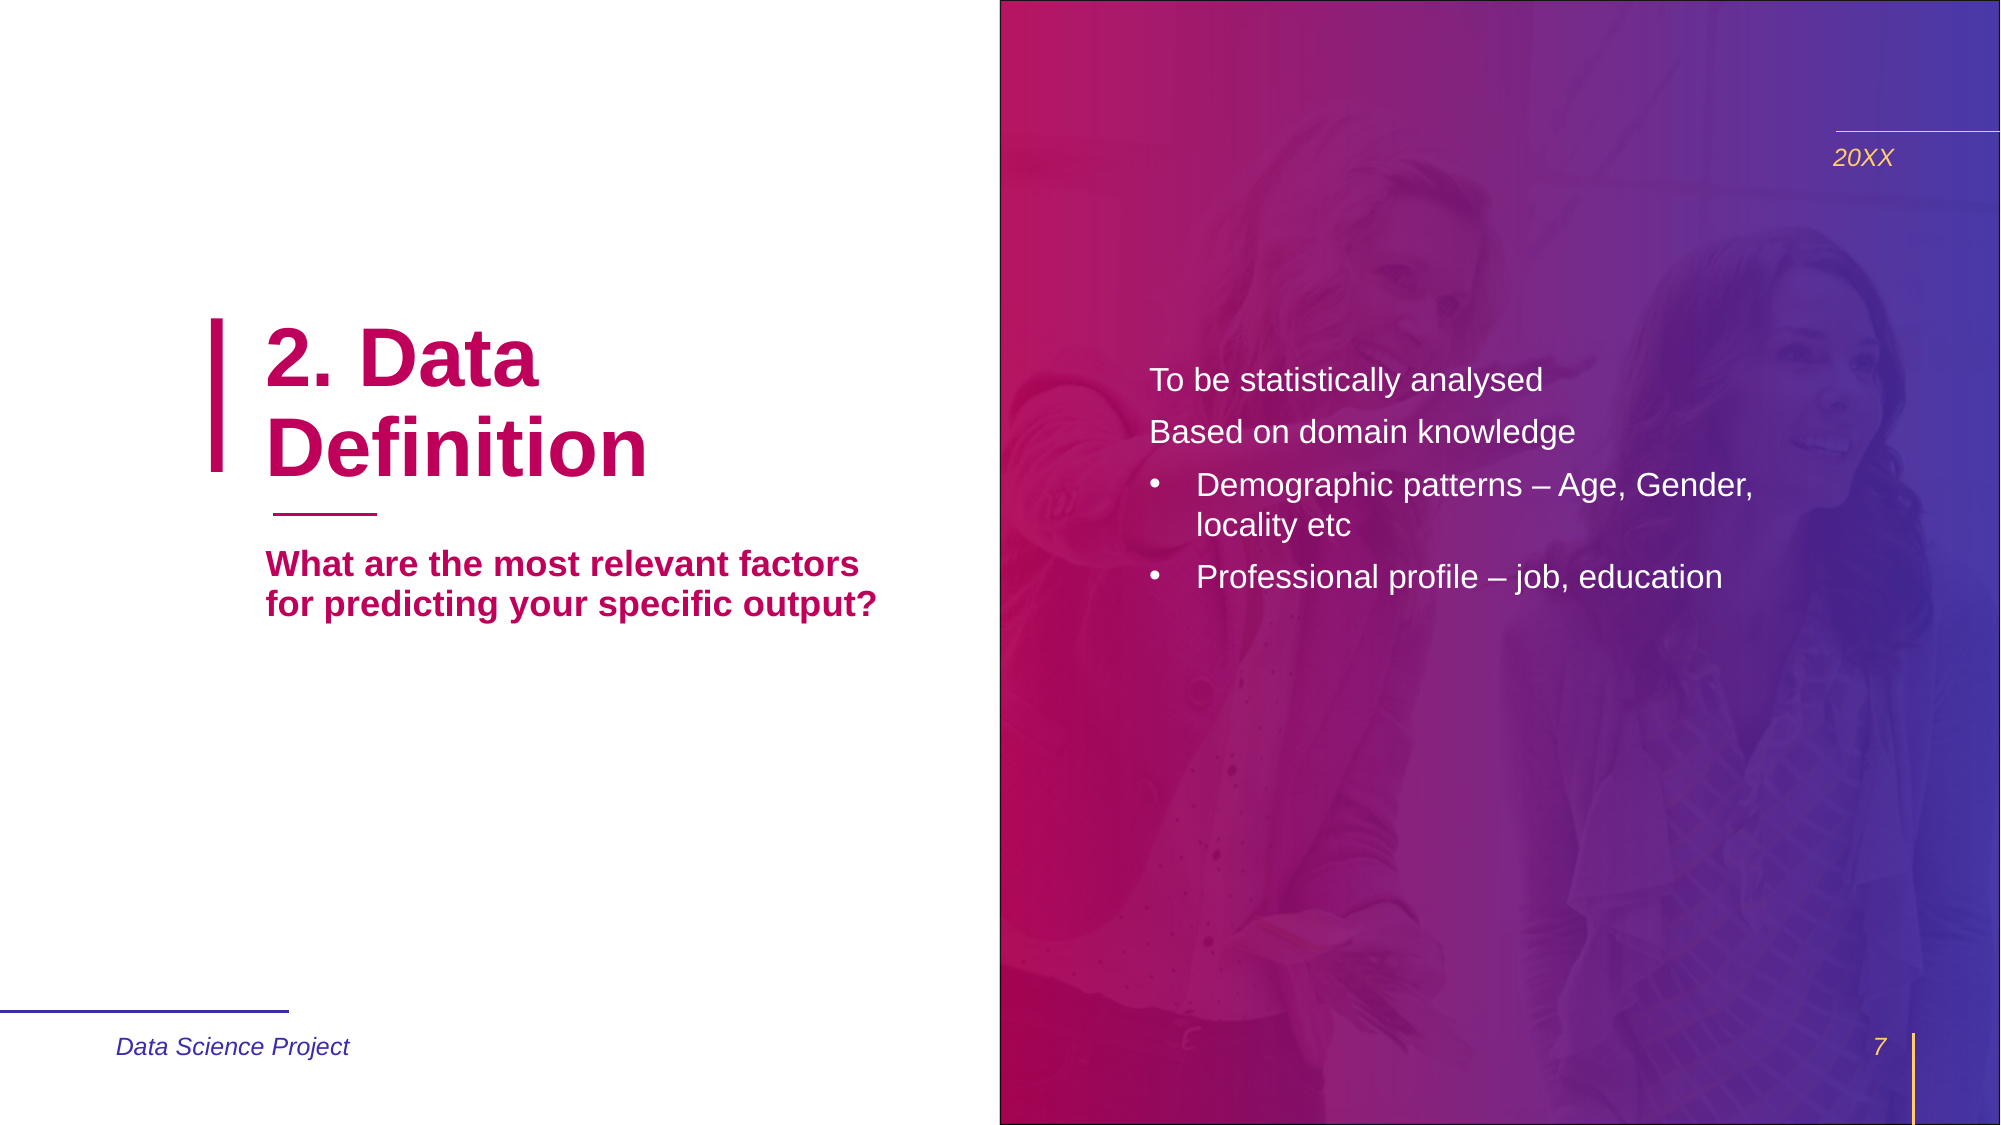

20XX
# 2. Data Definition
To be statistically analysed
Based on domain knowledge
Demographic patterns – Age, Gender, locality etc
Professional profile – job, education

What are the most relevant factors for predicting your specific output?
Data Science Project
7